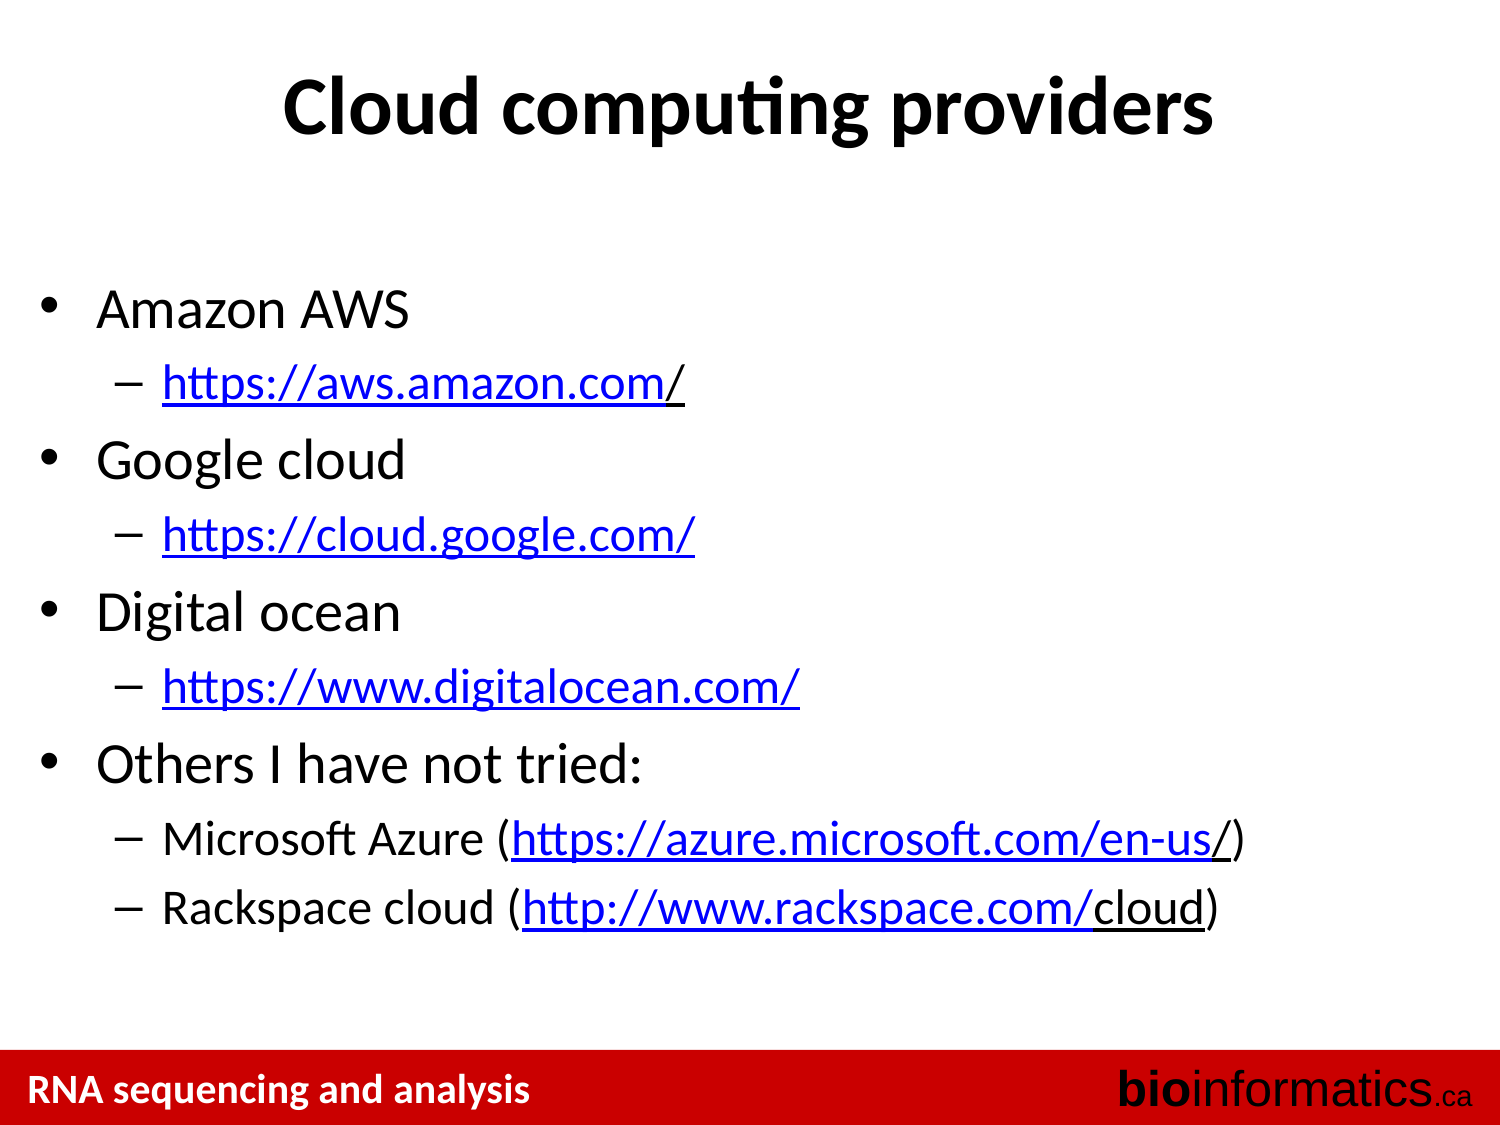

# Cloud computing providers
Amazon AWS
https://aws.amazon.com/
Google cloud
https://cloud.google.com/
Digital ocean
https://www.digitalocean.com/
Others I have not tried:
Microsoft Azure (https://azure.microsoft.com/en-us/)
Rackspace cloud (http://www.rackspace.com/cloud)